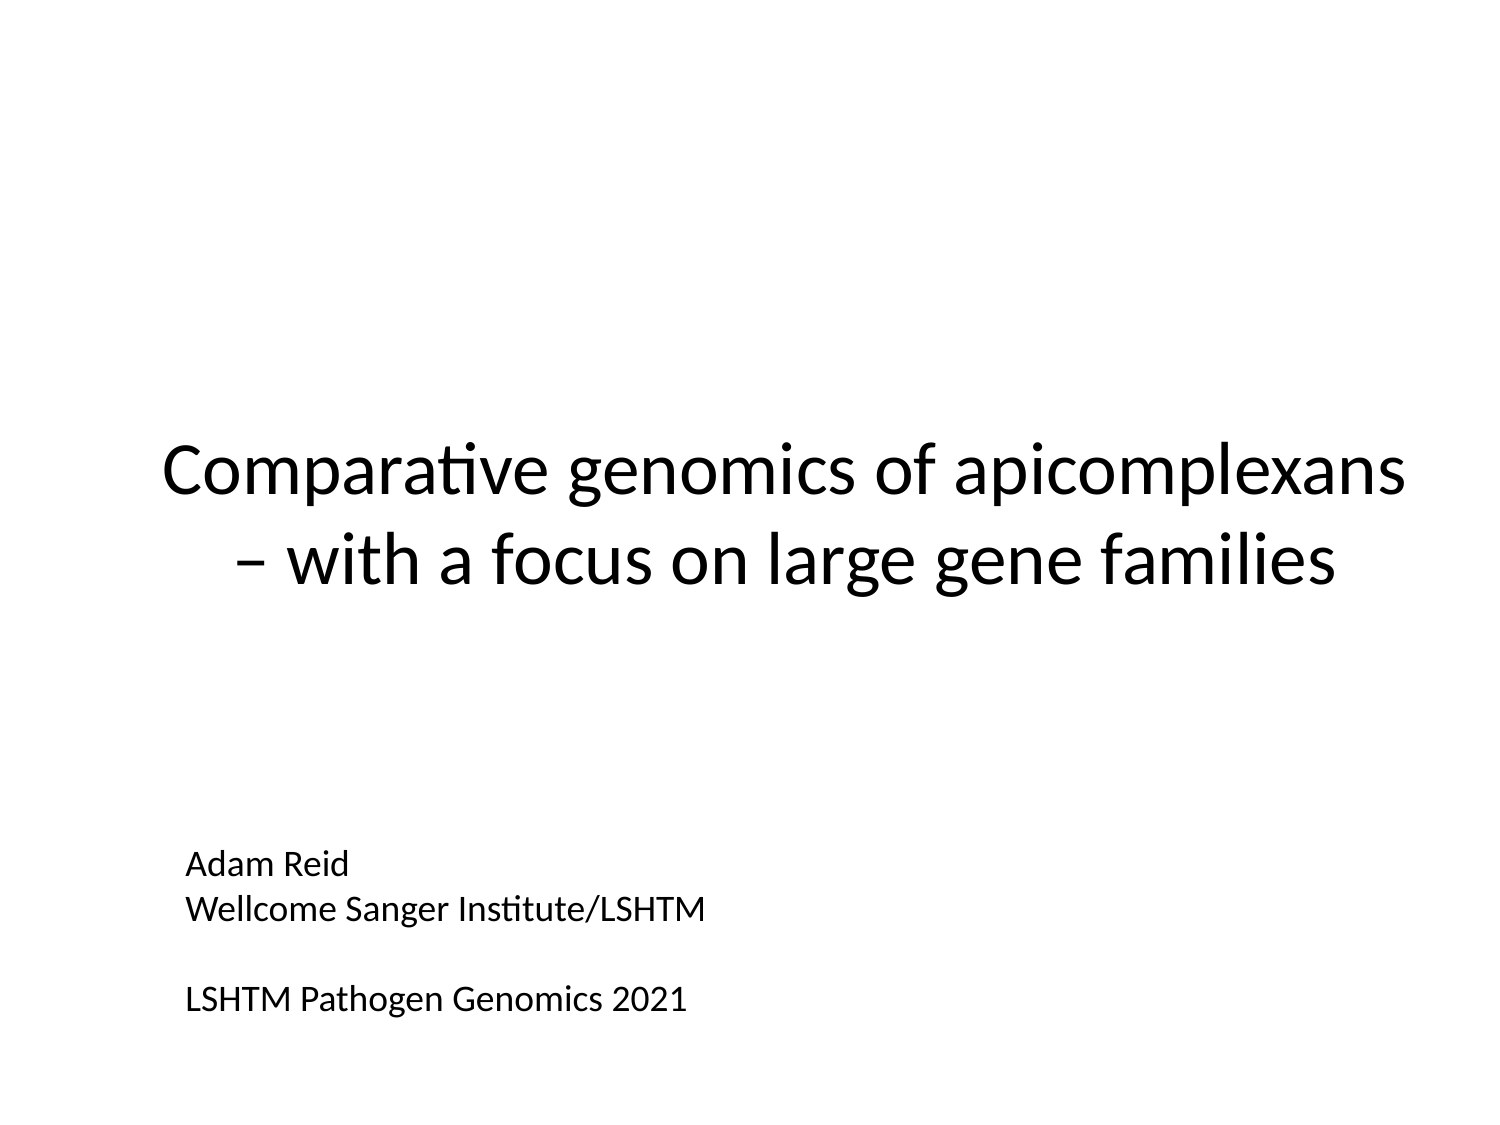

# Comparative genomics of apicomplexans – with a focus on large gene families
Adam Reid
Wellcome Sanger Institute/LSHTM

LSHTM Pathogen Genomics 2021